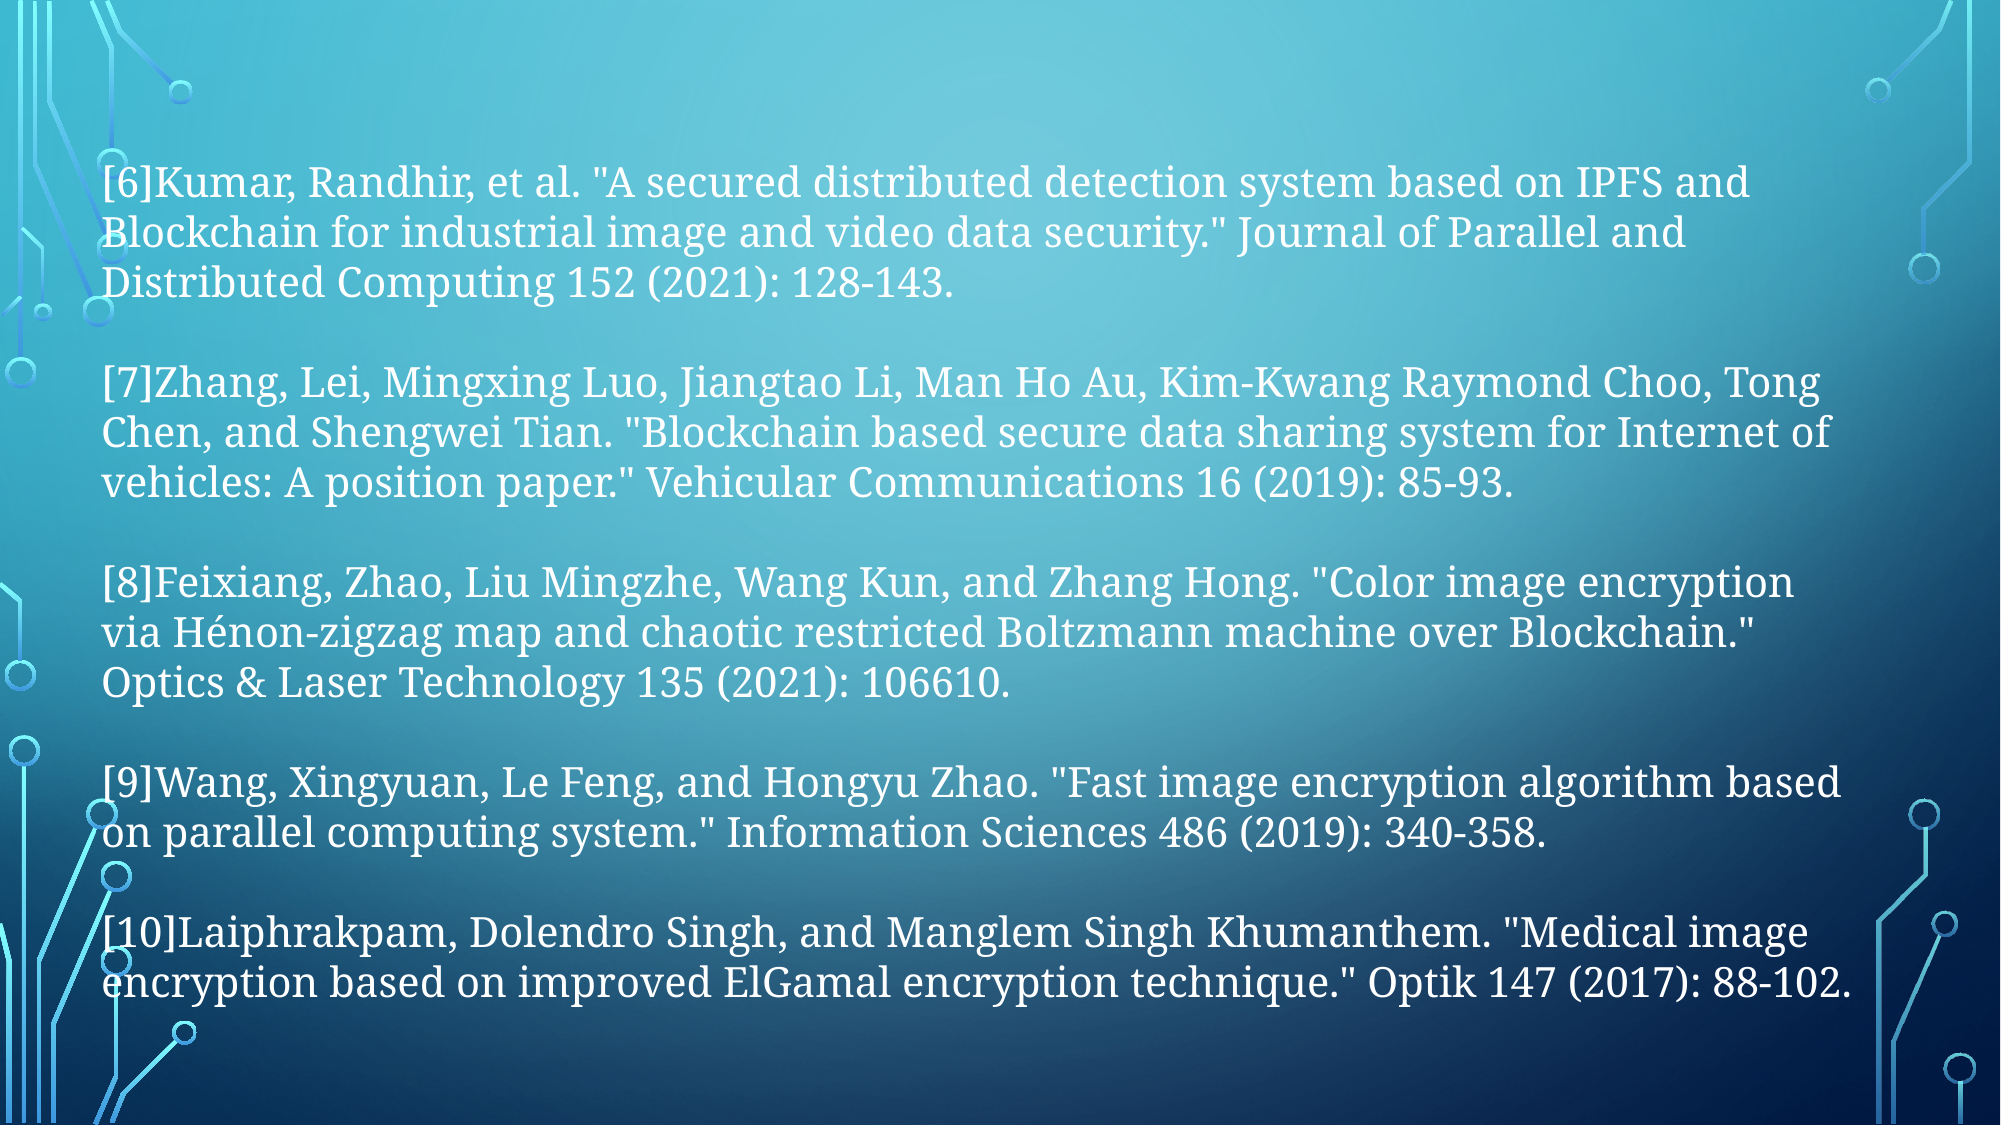

[6]Kumar, Randhir, et al. "A secured distributed detection system based on IPFS and Blockchain for industrial image and video data security." Journal of Parallel and Distributed Computing 152 (2021): 128-143.

[7]Zhang, Lei, Mingxing Luo, Jiangtao Li, Man Ho Au, Kim-Kwang Raymond Choo, Tong Chen, and Shengwei Tian. "Blockchain based secure data sharing system for Internet of vehicles: A position paper." Vehicular Communications 16 (2019): 85-93.

[8]Feixiang, Zhao, Liu Mingzhe, Wang Kun, and Zhang Hong. "Color image encryption via Hénon-zigzag map and chaotic restricted Boltzmann machine over Blockchain." Optics & Laser Technology 135 (2021): 106610.

[9]Wang, Xingyuan, Le Feng, and Hongyu Zhao. "Fast image encryption algorithm based on parallel computing system." Information Sciences 486 (2019): 340-358.

[10]Laiphrakpam, Dolendro Singh, and Manglem Singh Khumanthem. "Medical image encryption based on improved ElGamal encryption technique." Optik 147 (2017): 88-102.